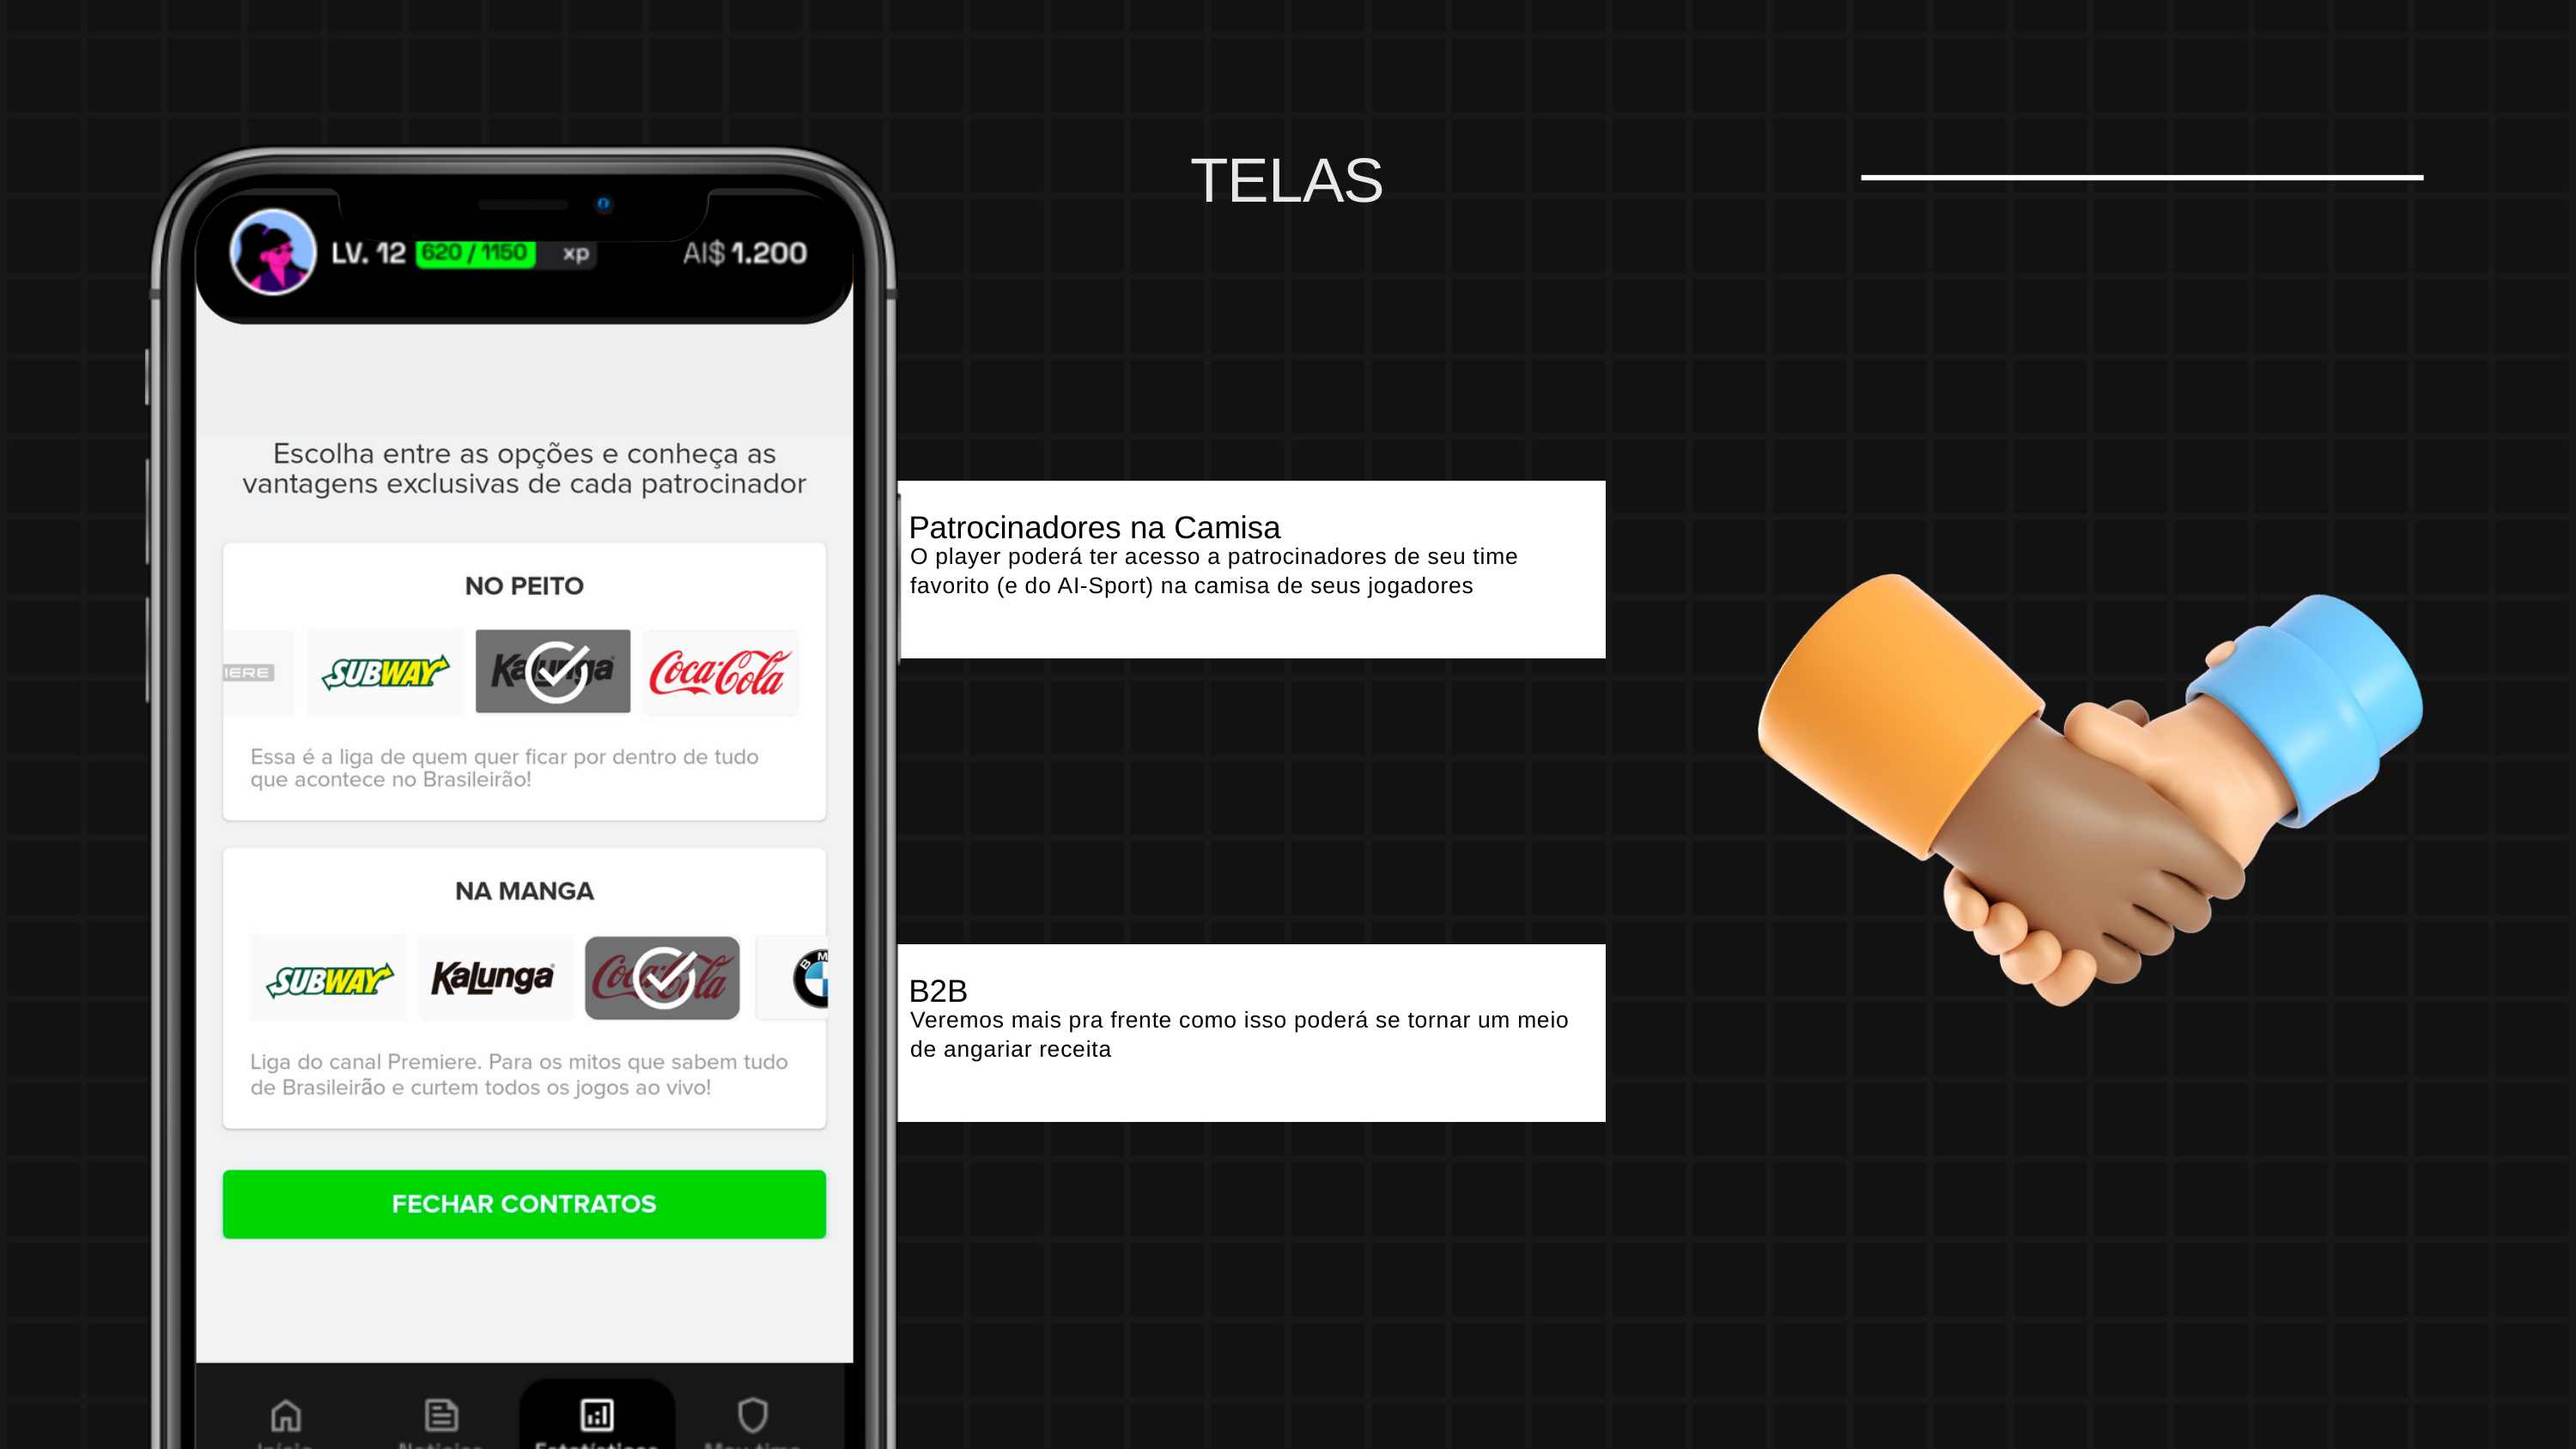

TELAS

Patrocinadores na Camisa
O player poderá ter acesso a patrocinadores de seu time favorito (e do AI-Sport) na camisa de seus jogadores

B2B
Veremos mais pra frente como isso poderá se tornar um meio de angariar receita